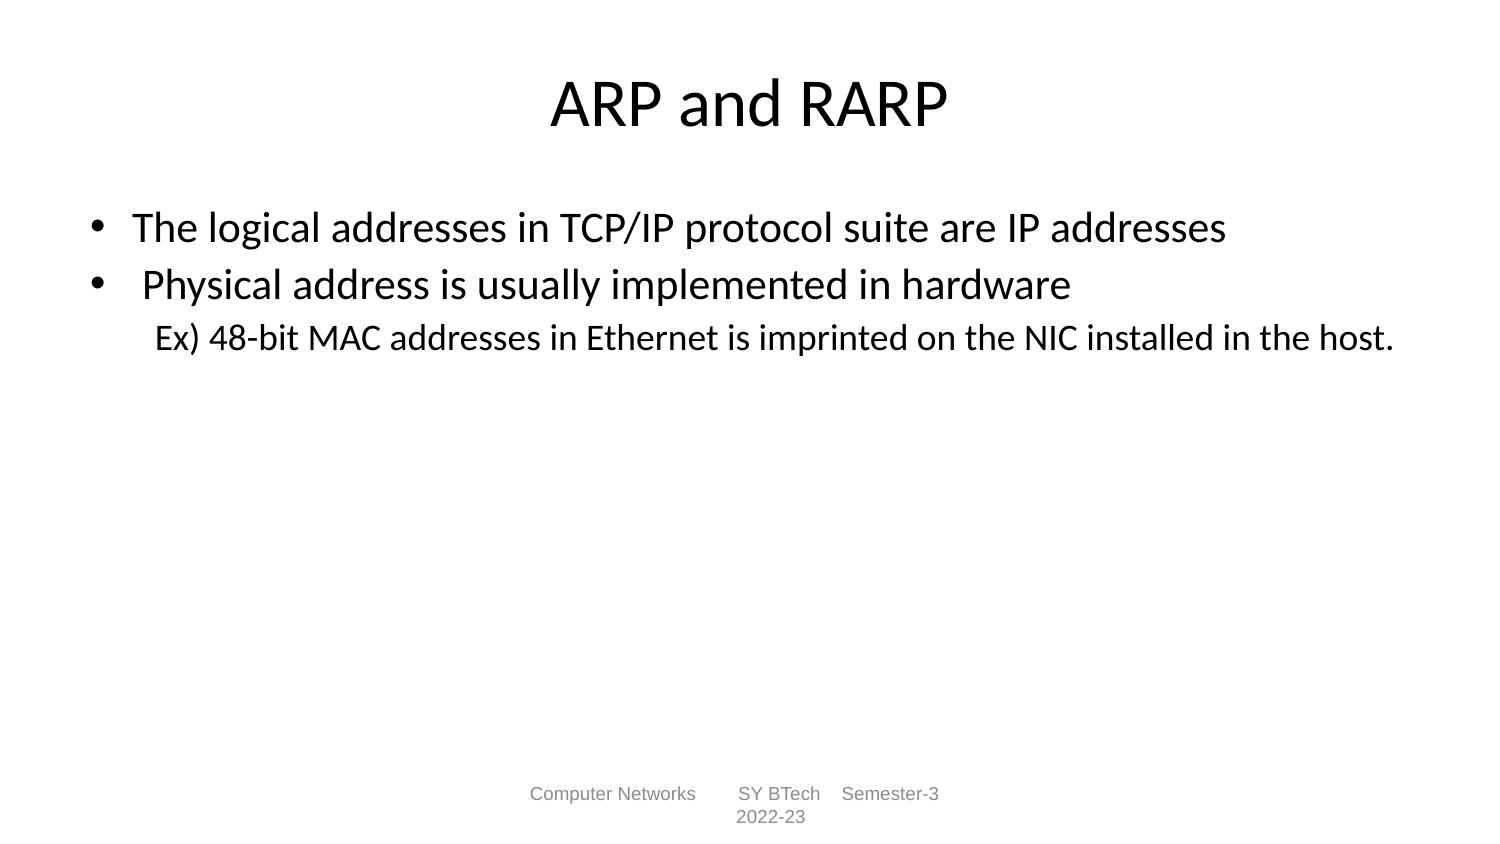

# ARP and RARP
The logical addresses in TCP/IP protocol suite are IP addresses
 Physical address is usually implemented in hardware
 Ex) 48-bit MAC addresses in Ethernet is imprinted on the NIC installed in the host.

Computer Networks        SY BTech    Semester-3               2022-23